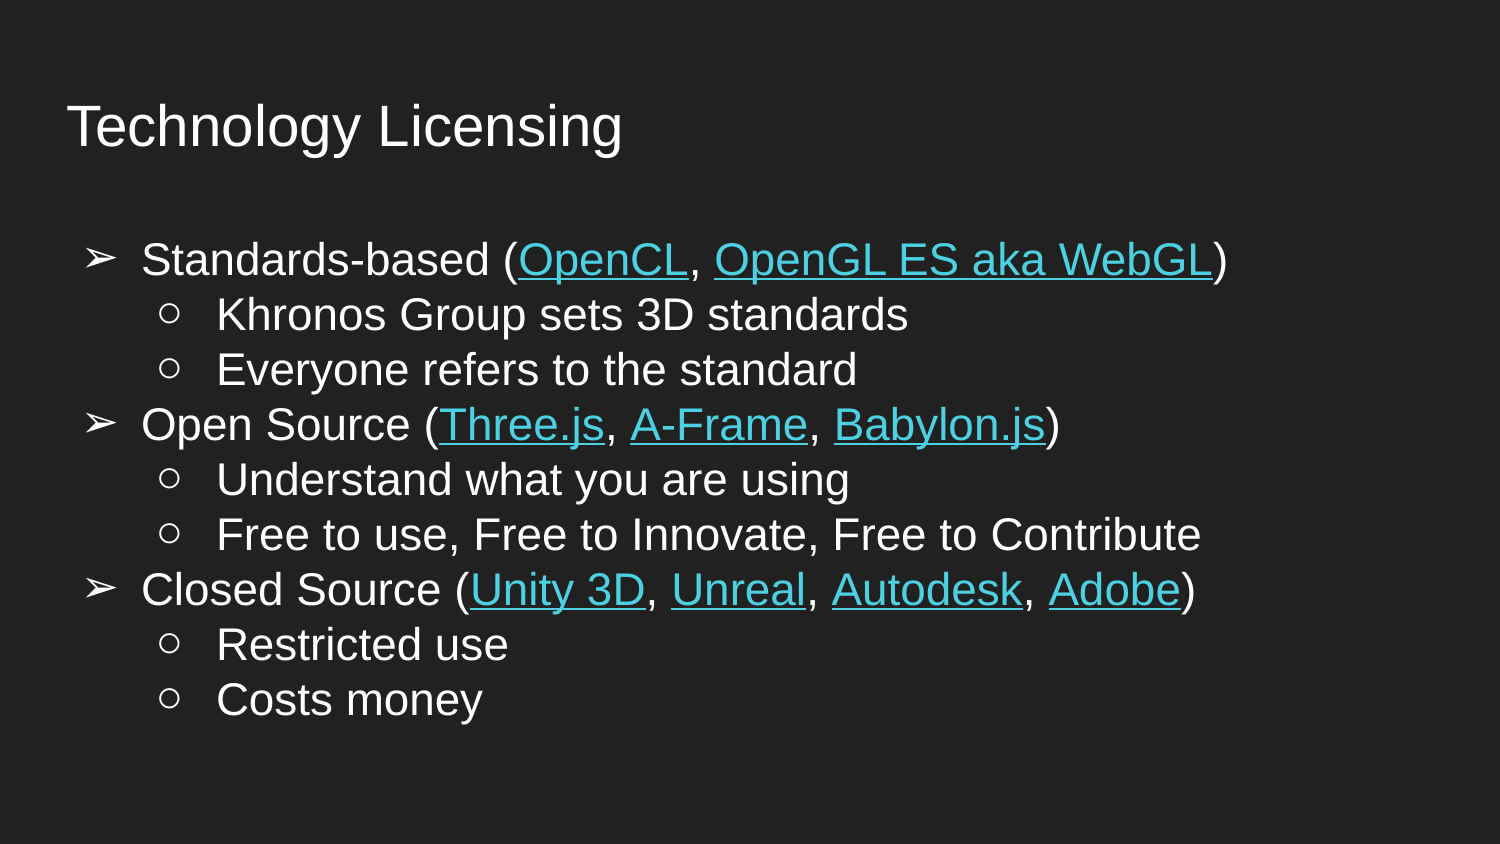

Technology Licensing
Standards-based (OpenCL, OpenGL ES aka WebGL)
Khronos Group sets 3D standards
Everyone refers to the standard
Open Source (Three.js, A-Frame, Babylon.js)
Understand what you are using
Free to use, Free to Innovate, Free to Contribute
Closed Source (Unity 3D, Unreal, Autodesk, Adobe)
Restricted use
Costs money